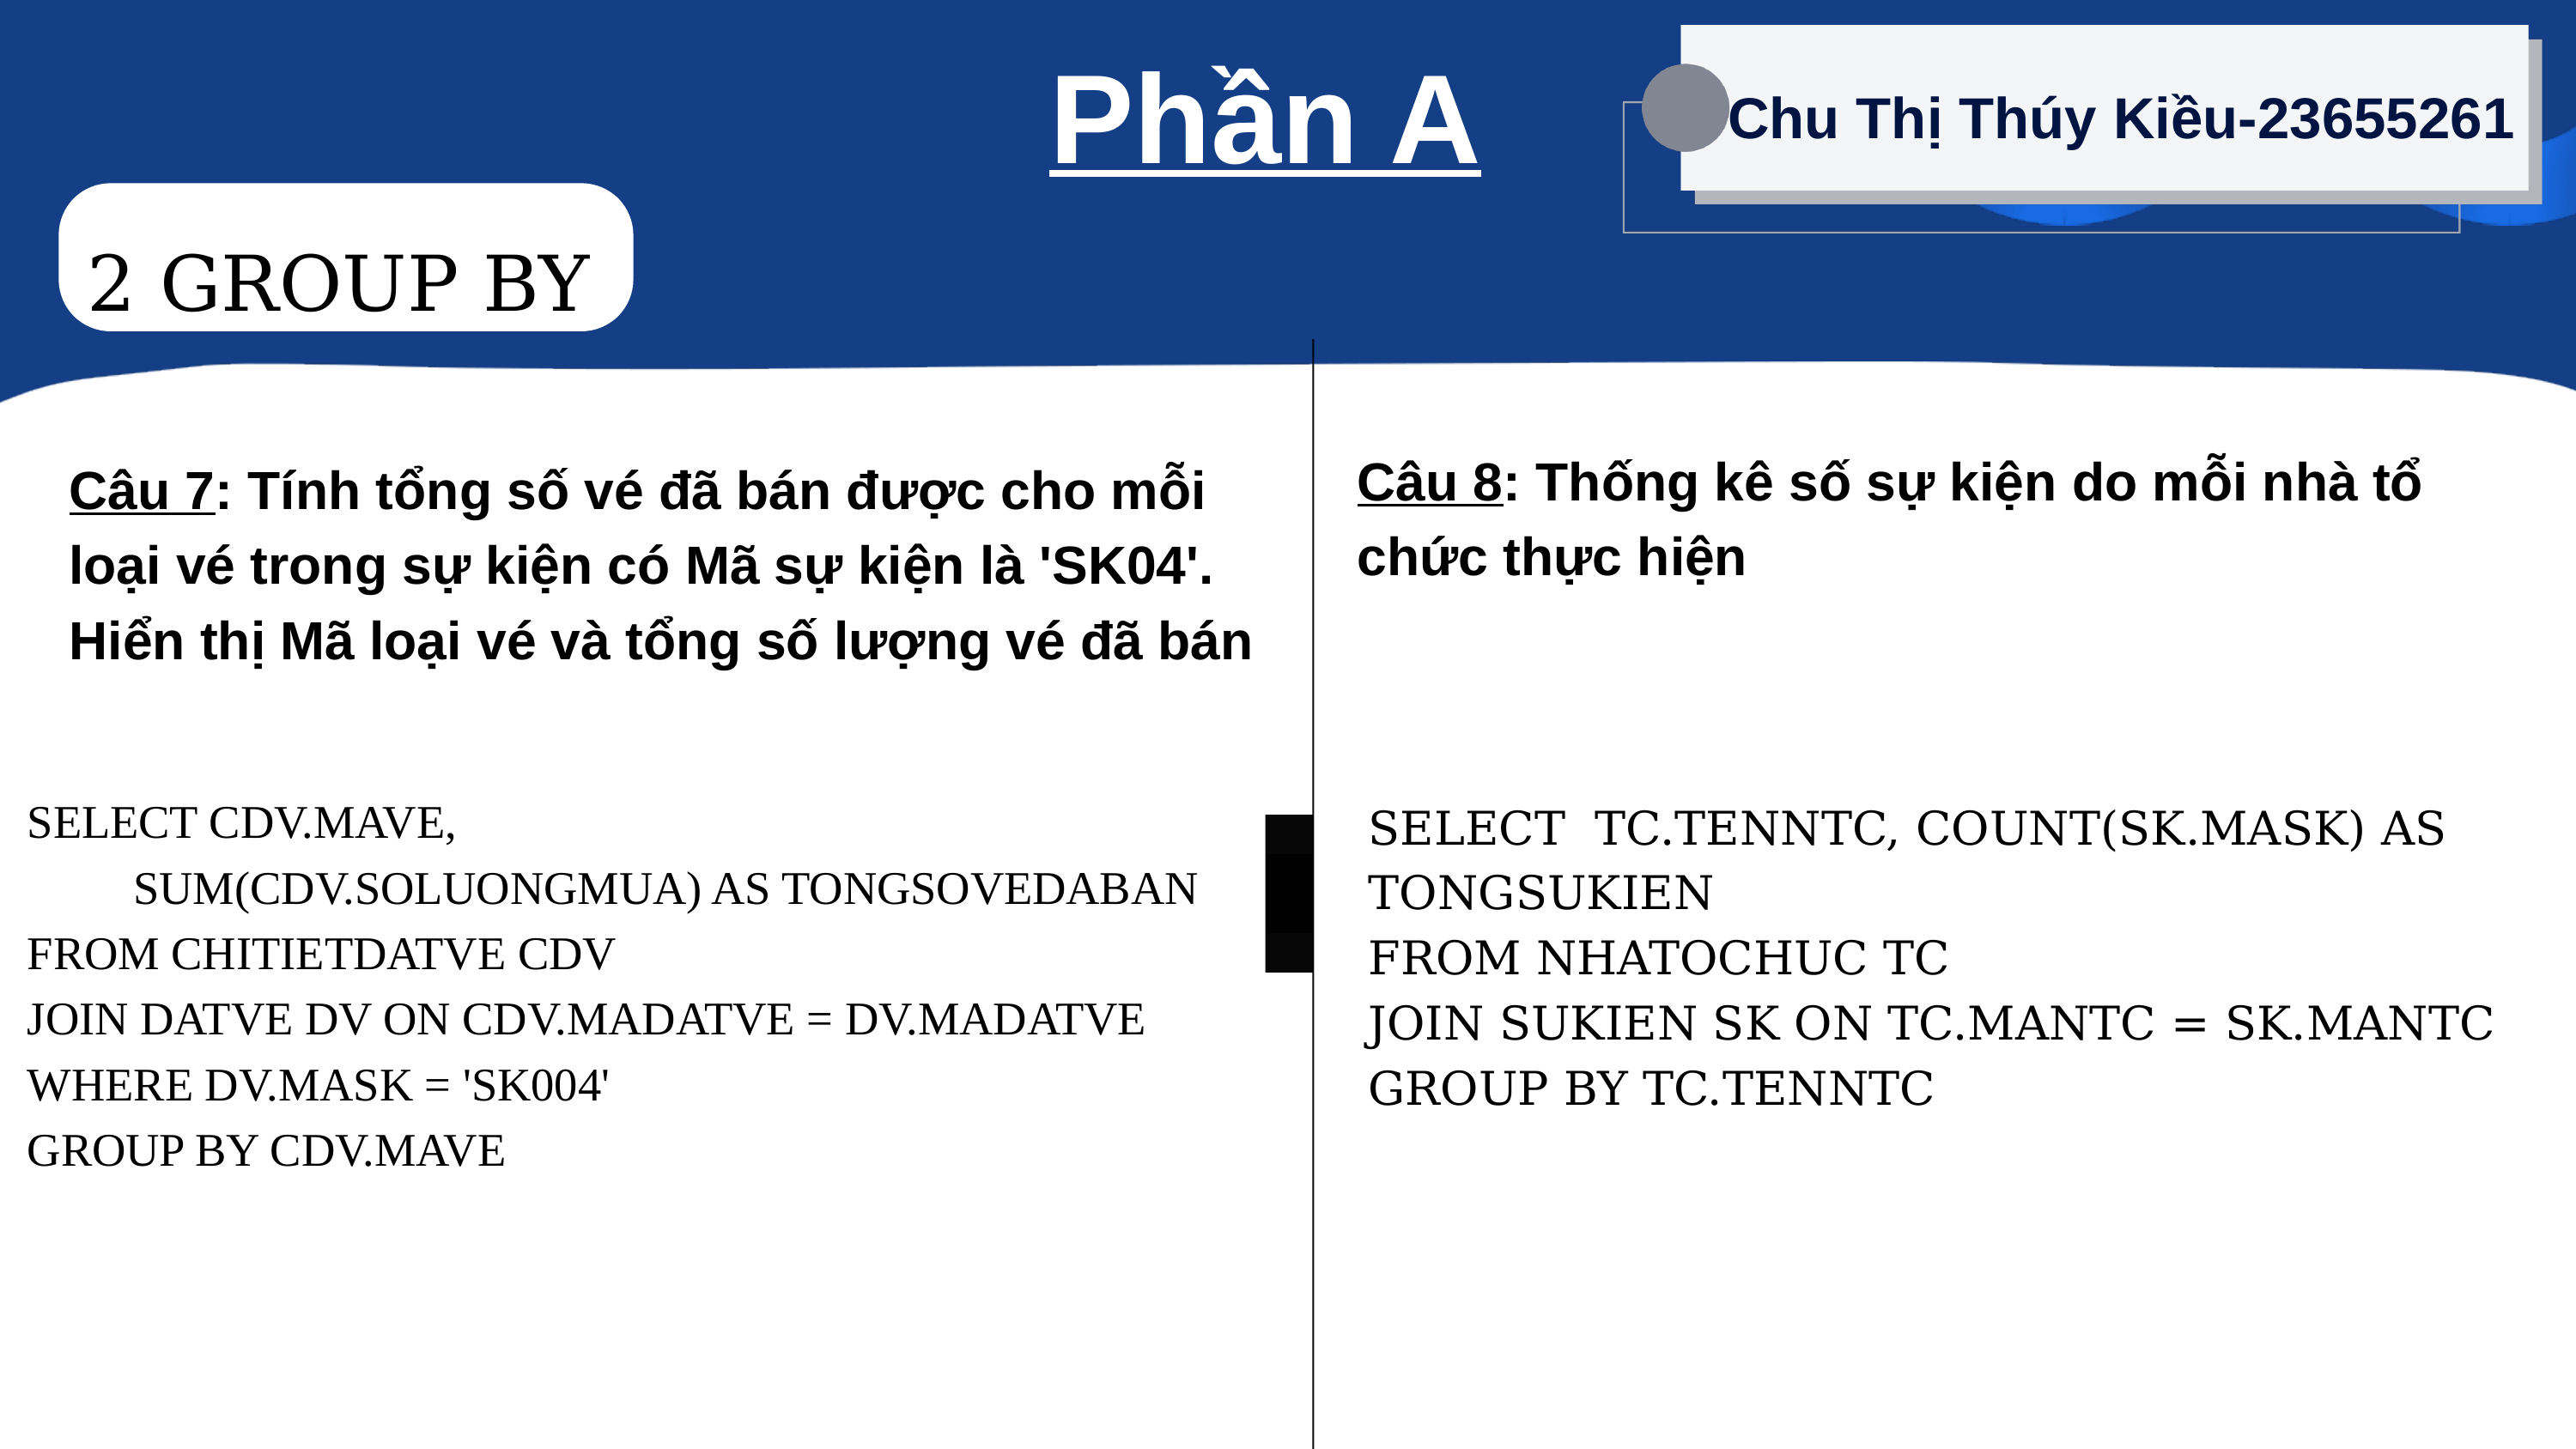

Phần A

Chu Thị Thúy Kiều-23655261

  2 GROUP BY

Câu 8: Thống kê số sự kiện do mỗi nhà tổ chức thực hiện

Câu 7: Tính tổng số vé đã bán được cho mỗi loại vé trong sự kiện có Mã sự kiện là 'SK04'. Hiển thị Mã loại vé và tổng số lượng vé đã bán

SELECT CDV.MAVE,
         SUM(CDV.SOLUONGMUA) AS TONGSOVEDABAN
FROM CHITIETDATVE CDV
JOIN DATVE DV ON CDV.MADATVE = DV.MADATVE
WHERE DV.MASK = 'SK004'
GROUP BY CDV.MAVE

SELECT  TC.TENNTC, COUNT(SK.MASK) AS TONGSUKIEN
FROM NHATOCHUC TC
JOIN SUKIEN SK ON TC.MANTC = SK.MANTC
GROUP BY TC.TENNTC